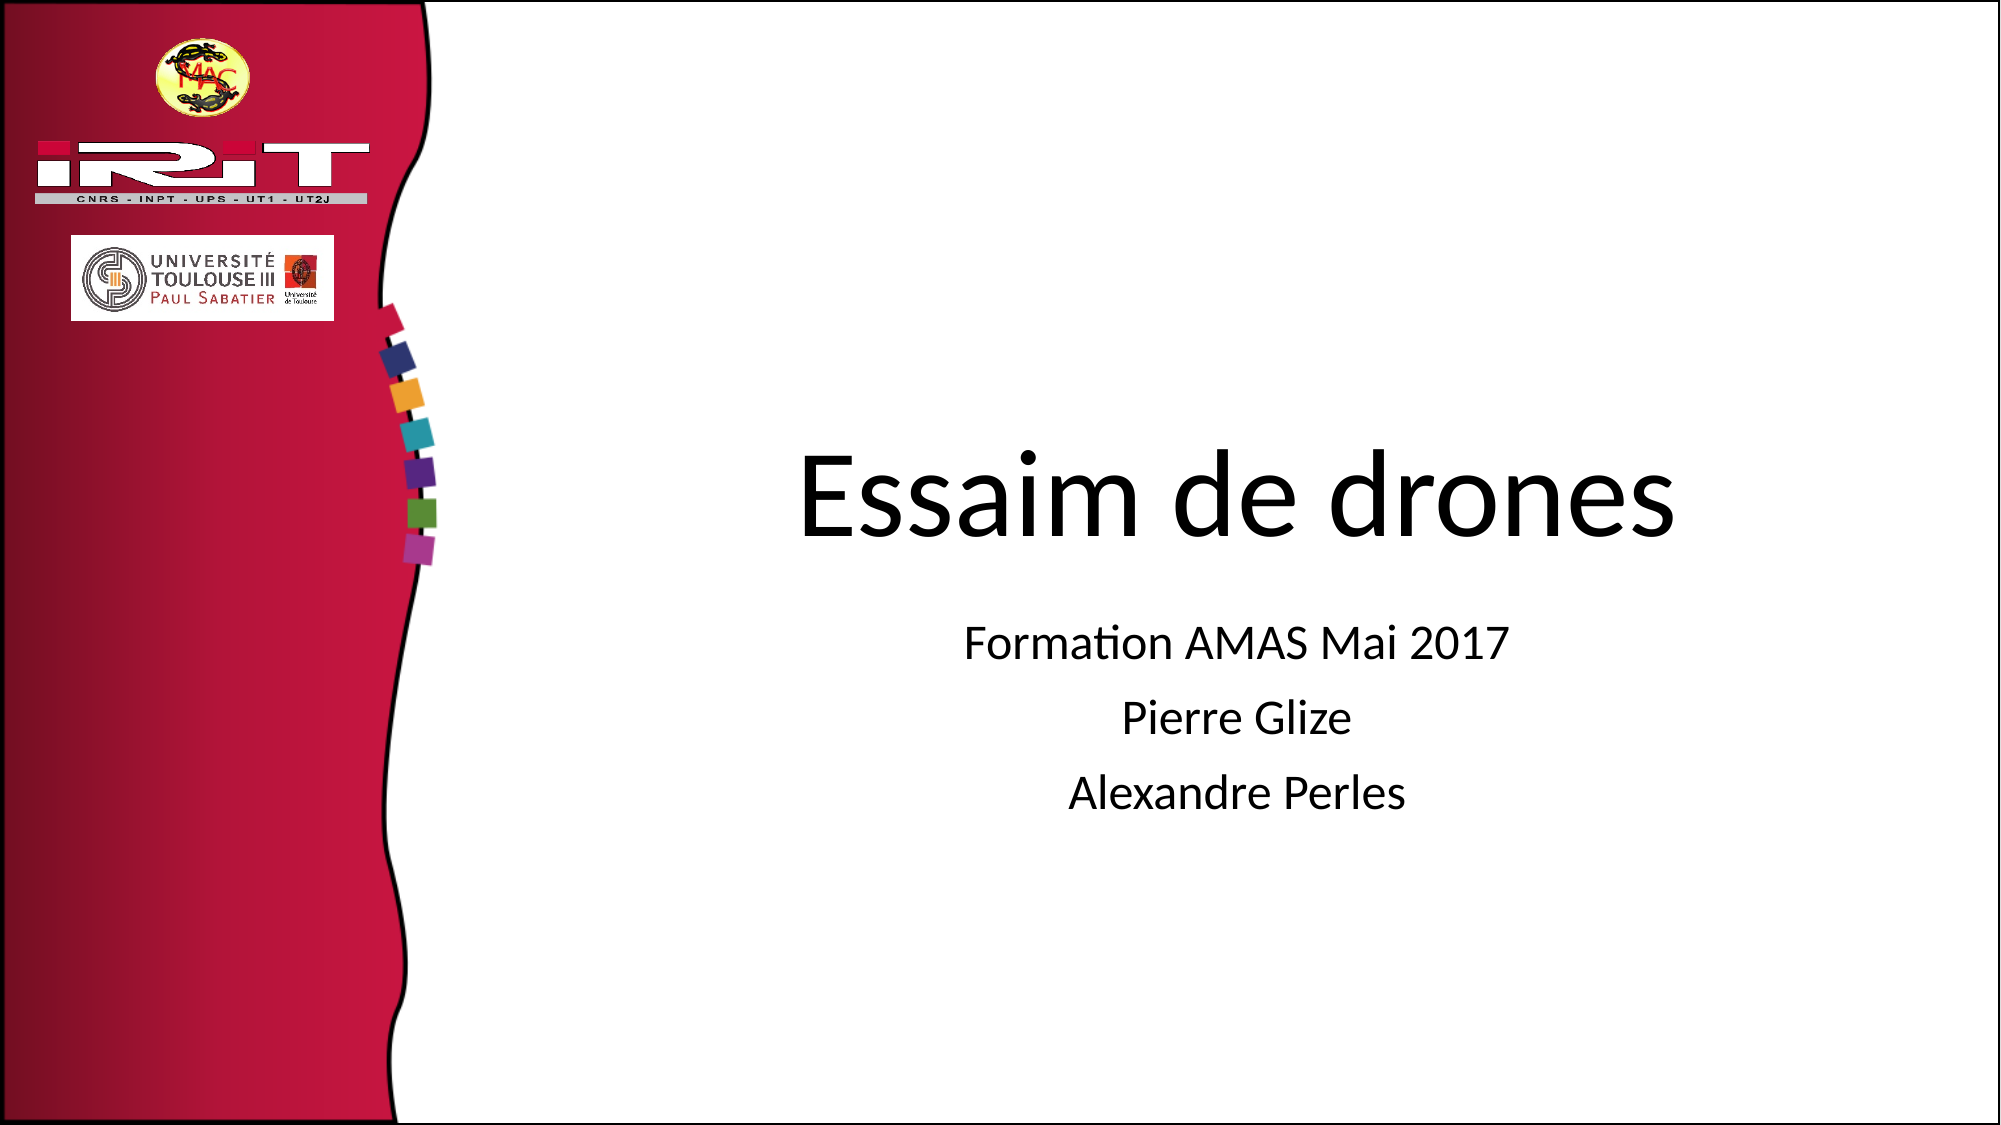

# Essaim de drones
Formation AMAS Mai 2017
Pierre Glize
Alexandre Perles